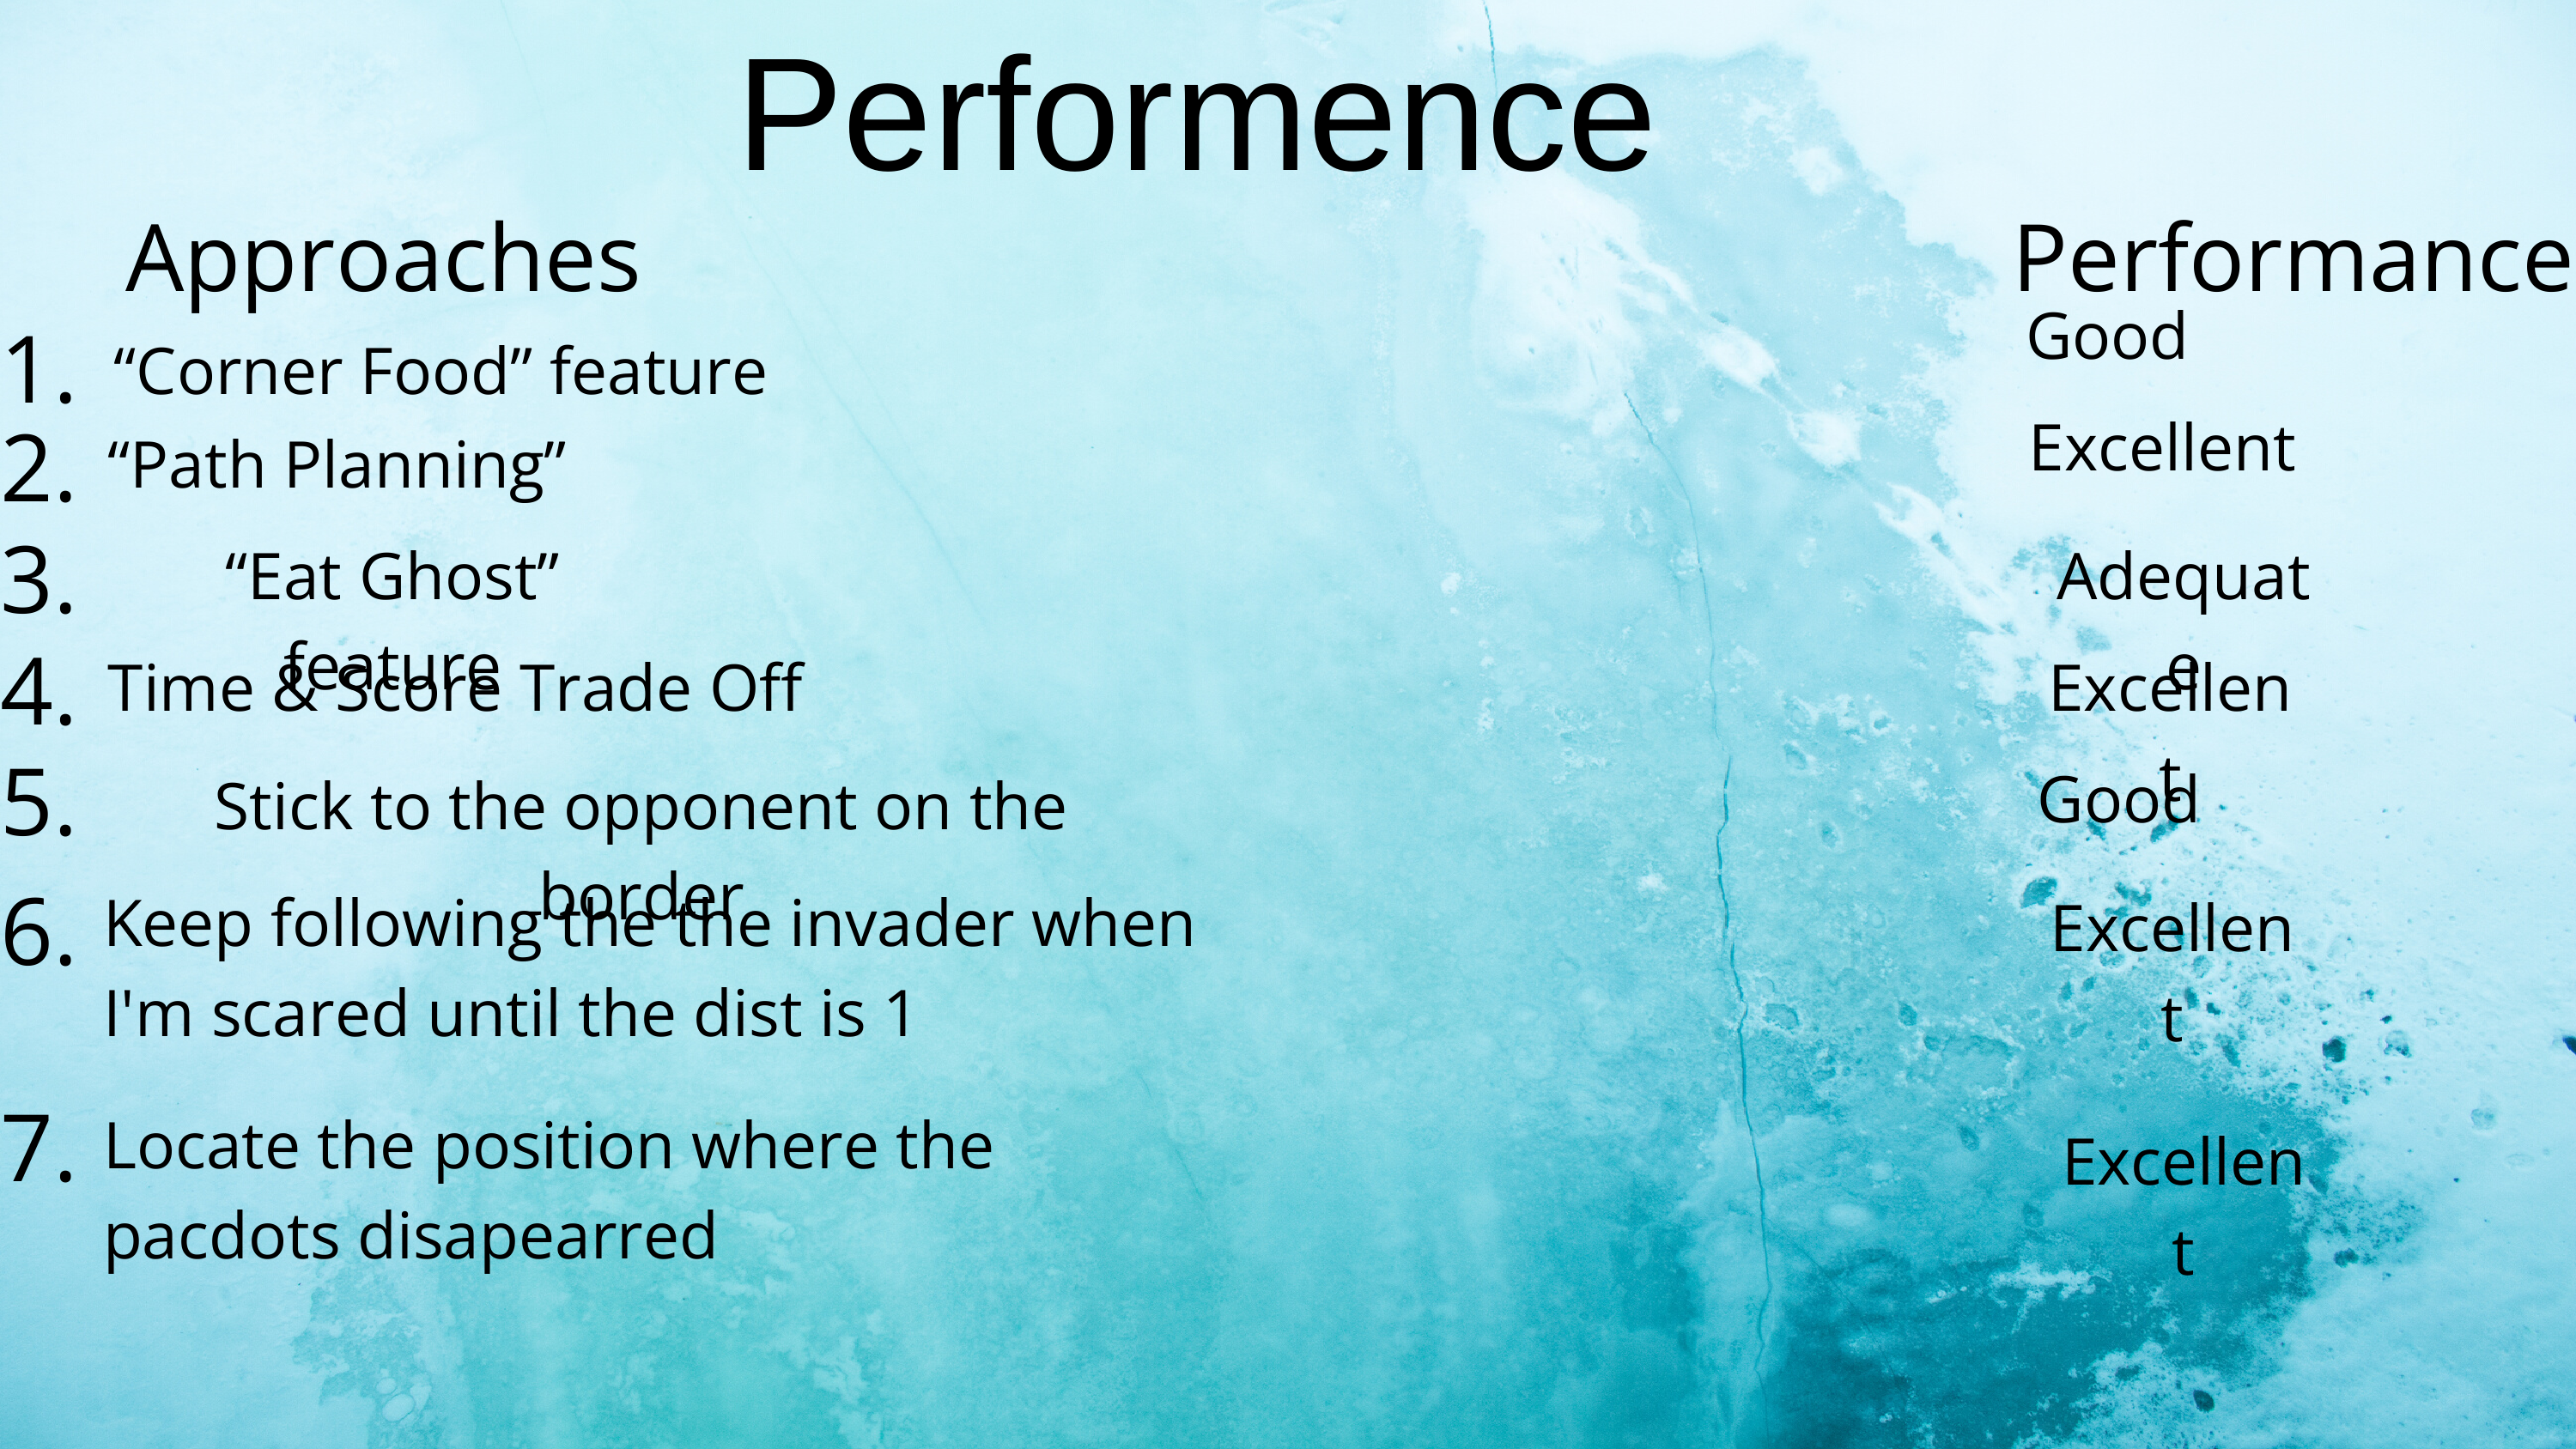

Performence
Approaches
Performance
Good
1.
“Corner Food” feature
2.
Excellent
“Path Planning”
3.
“Eat Ghost” feature
Adequate
4.
Time & Score Trade Off
Excellent
5.
Good
Stick to the opponent on the border
6.
Keep following the the invader when I'm scared until the dist is 1
Excellent
7.
Locate the position where the pacdots disapearred
Excellent